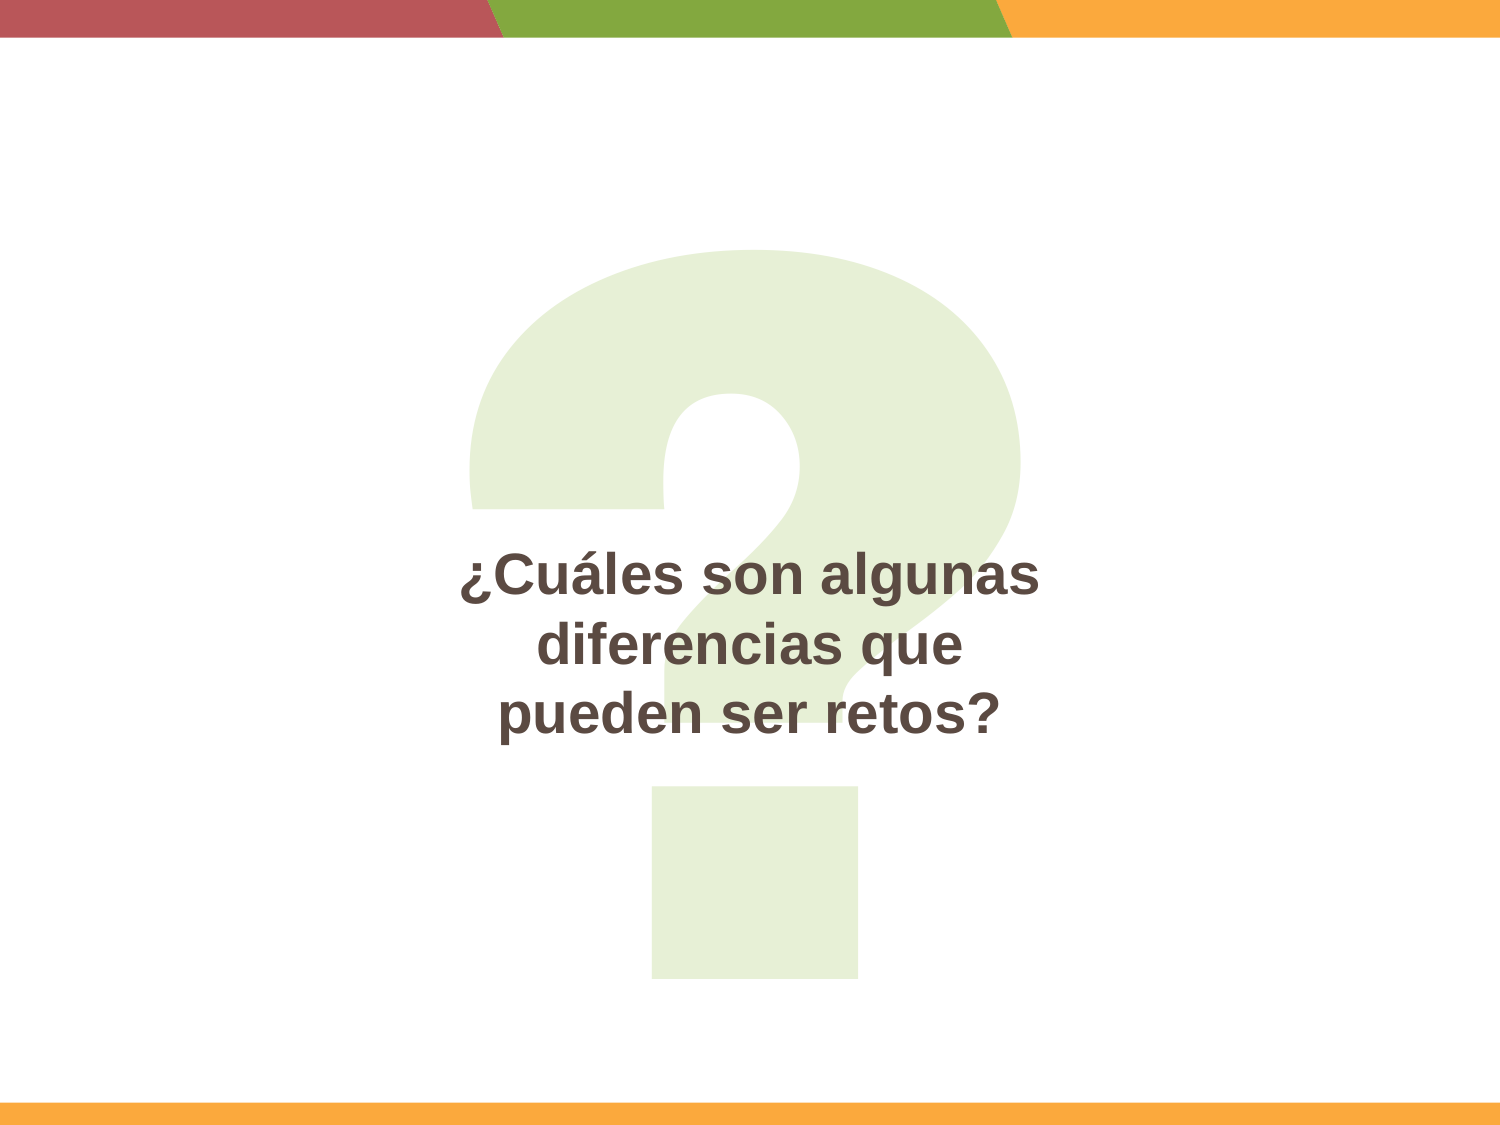

?
¿Cuáles son algunas diferencias que pueden ser retos?